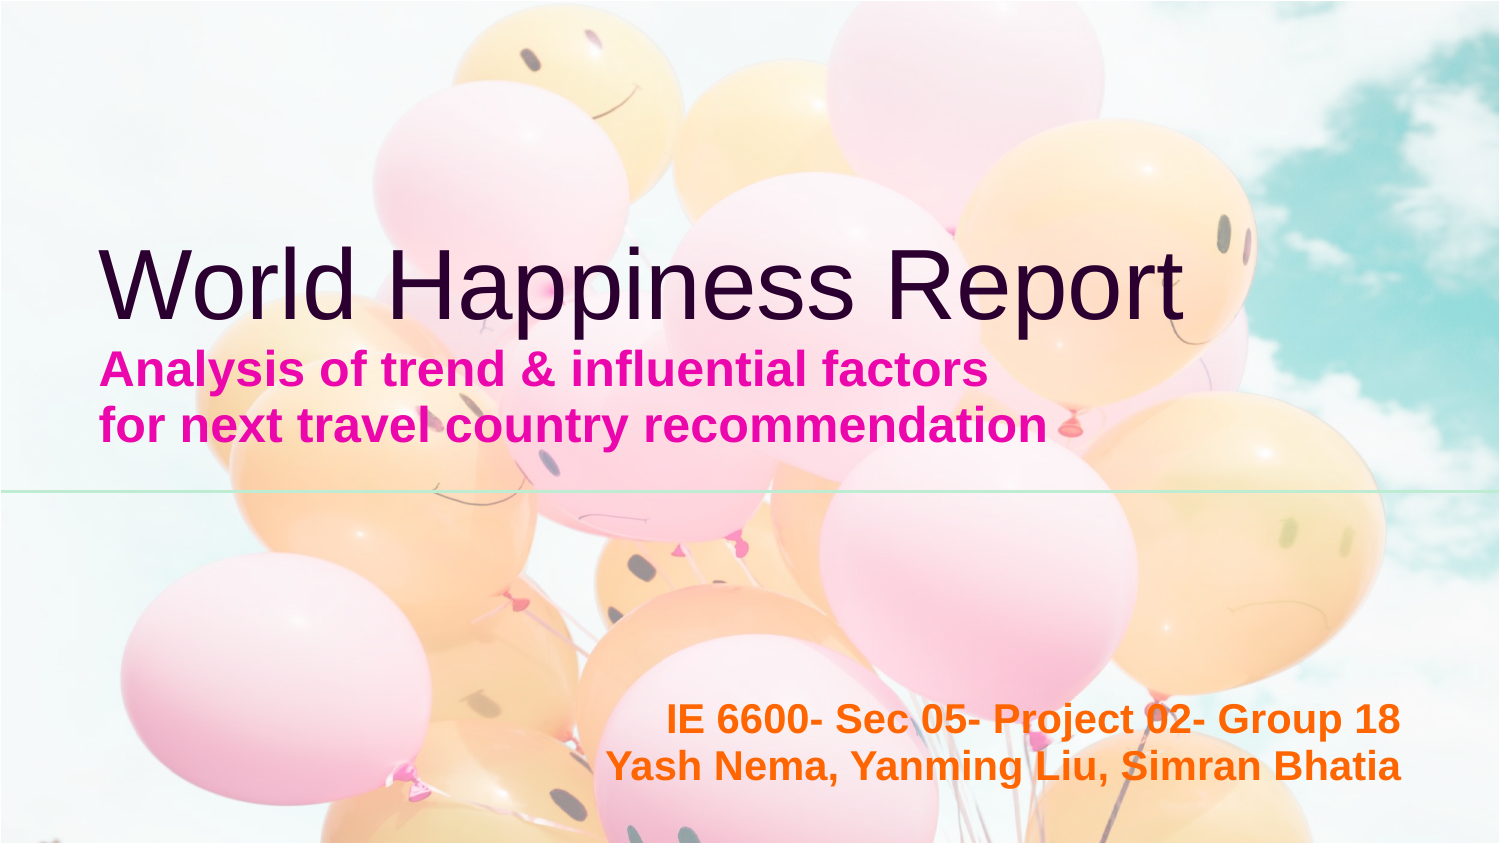

# World Happiness Report
Analysis of trend & influential factors
for next travel country recommendation
IE 6600- Sec 05- Project 02- Group 18
Yash Nema, Yanming Liu, Simran Bhatia